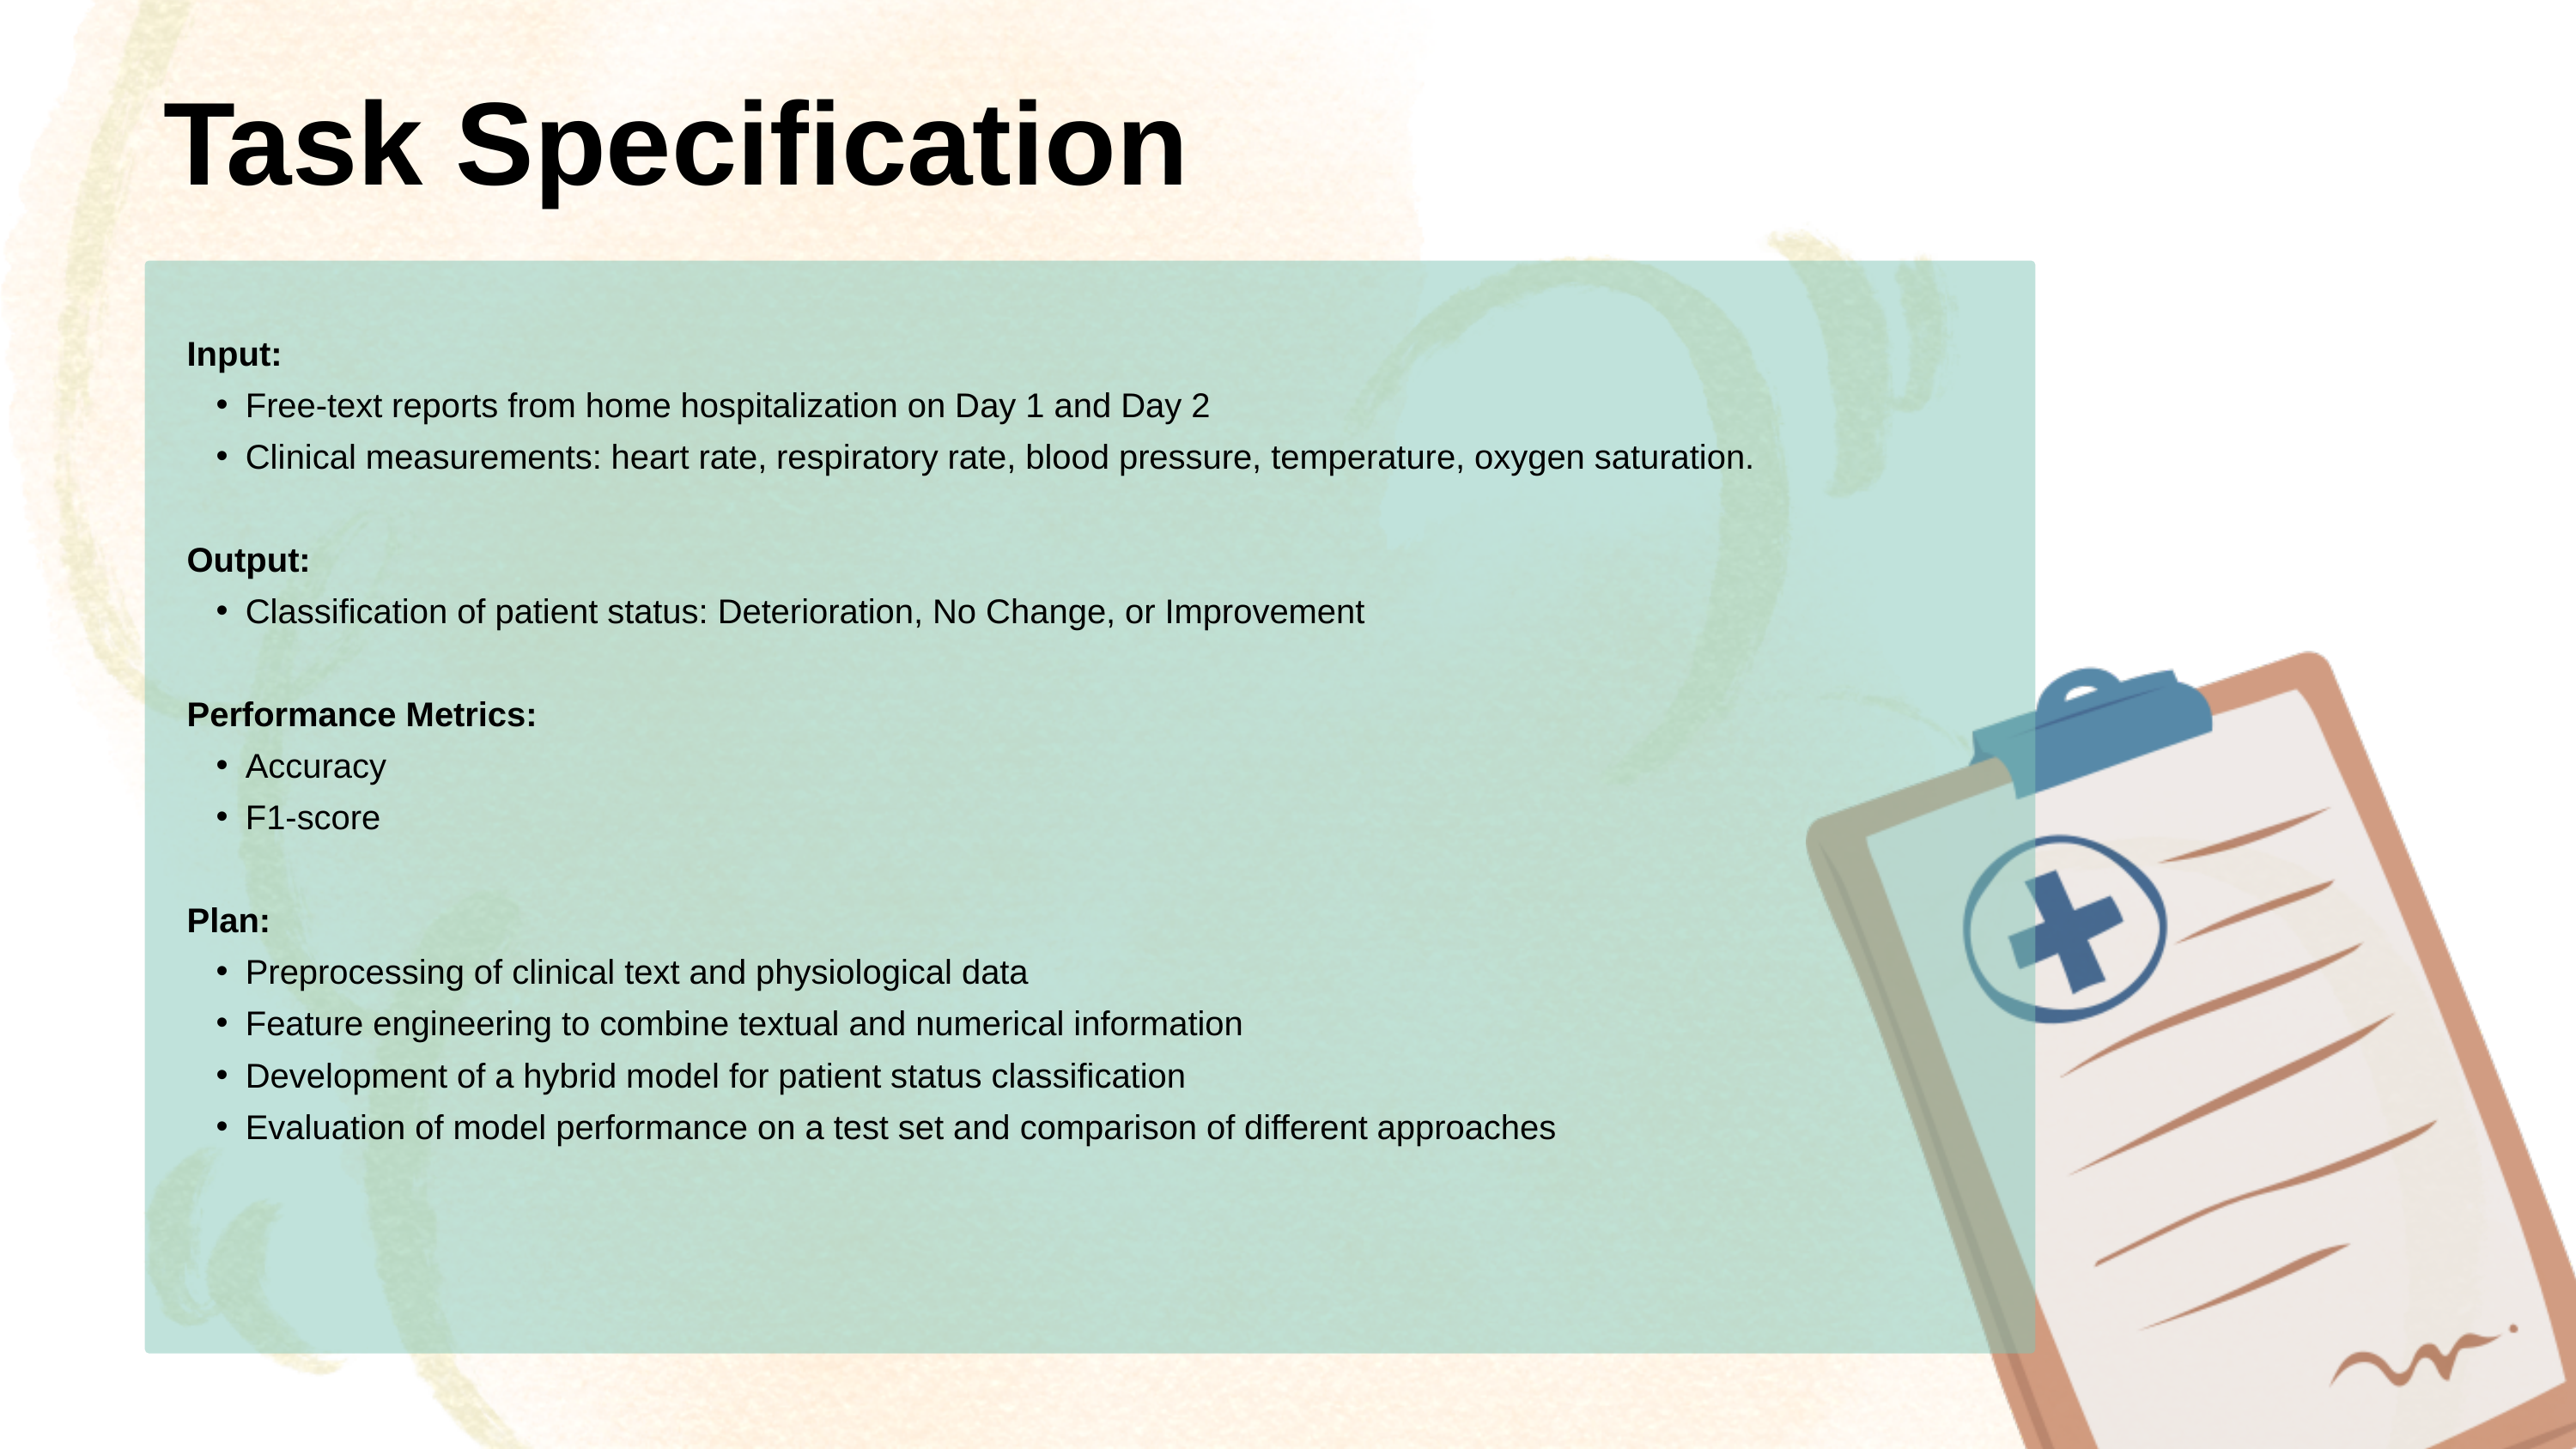

Task Specification

Input:
Free-text reports from home hospitalization on Day 1 and Day 2
Clinical measurements: heart rate, respiratory rate, blood pressure, temperature, oxygen saturation.

Output:
Classification of patient status: Deterioration, No Change, or Improvement

Performance Metrics:
Accuracy
F1-score

Plan:
Preprocessing of clinical text and physiological data
Feature engineering to combine textual and numerical information
Development of a hybrid model for patient status classification
Evaluation of model performance on a test set and comparison of different approaches